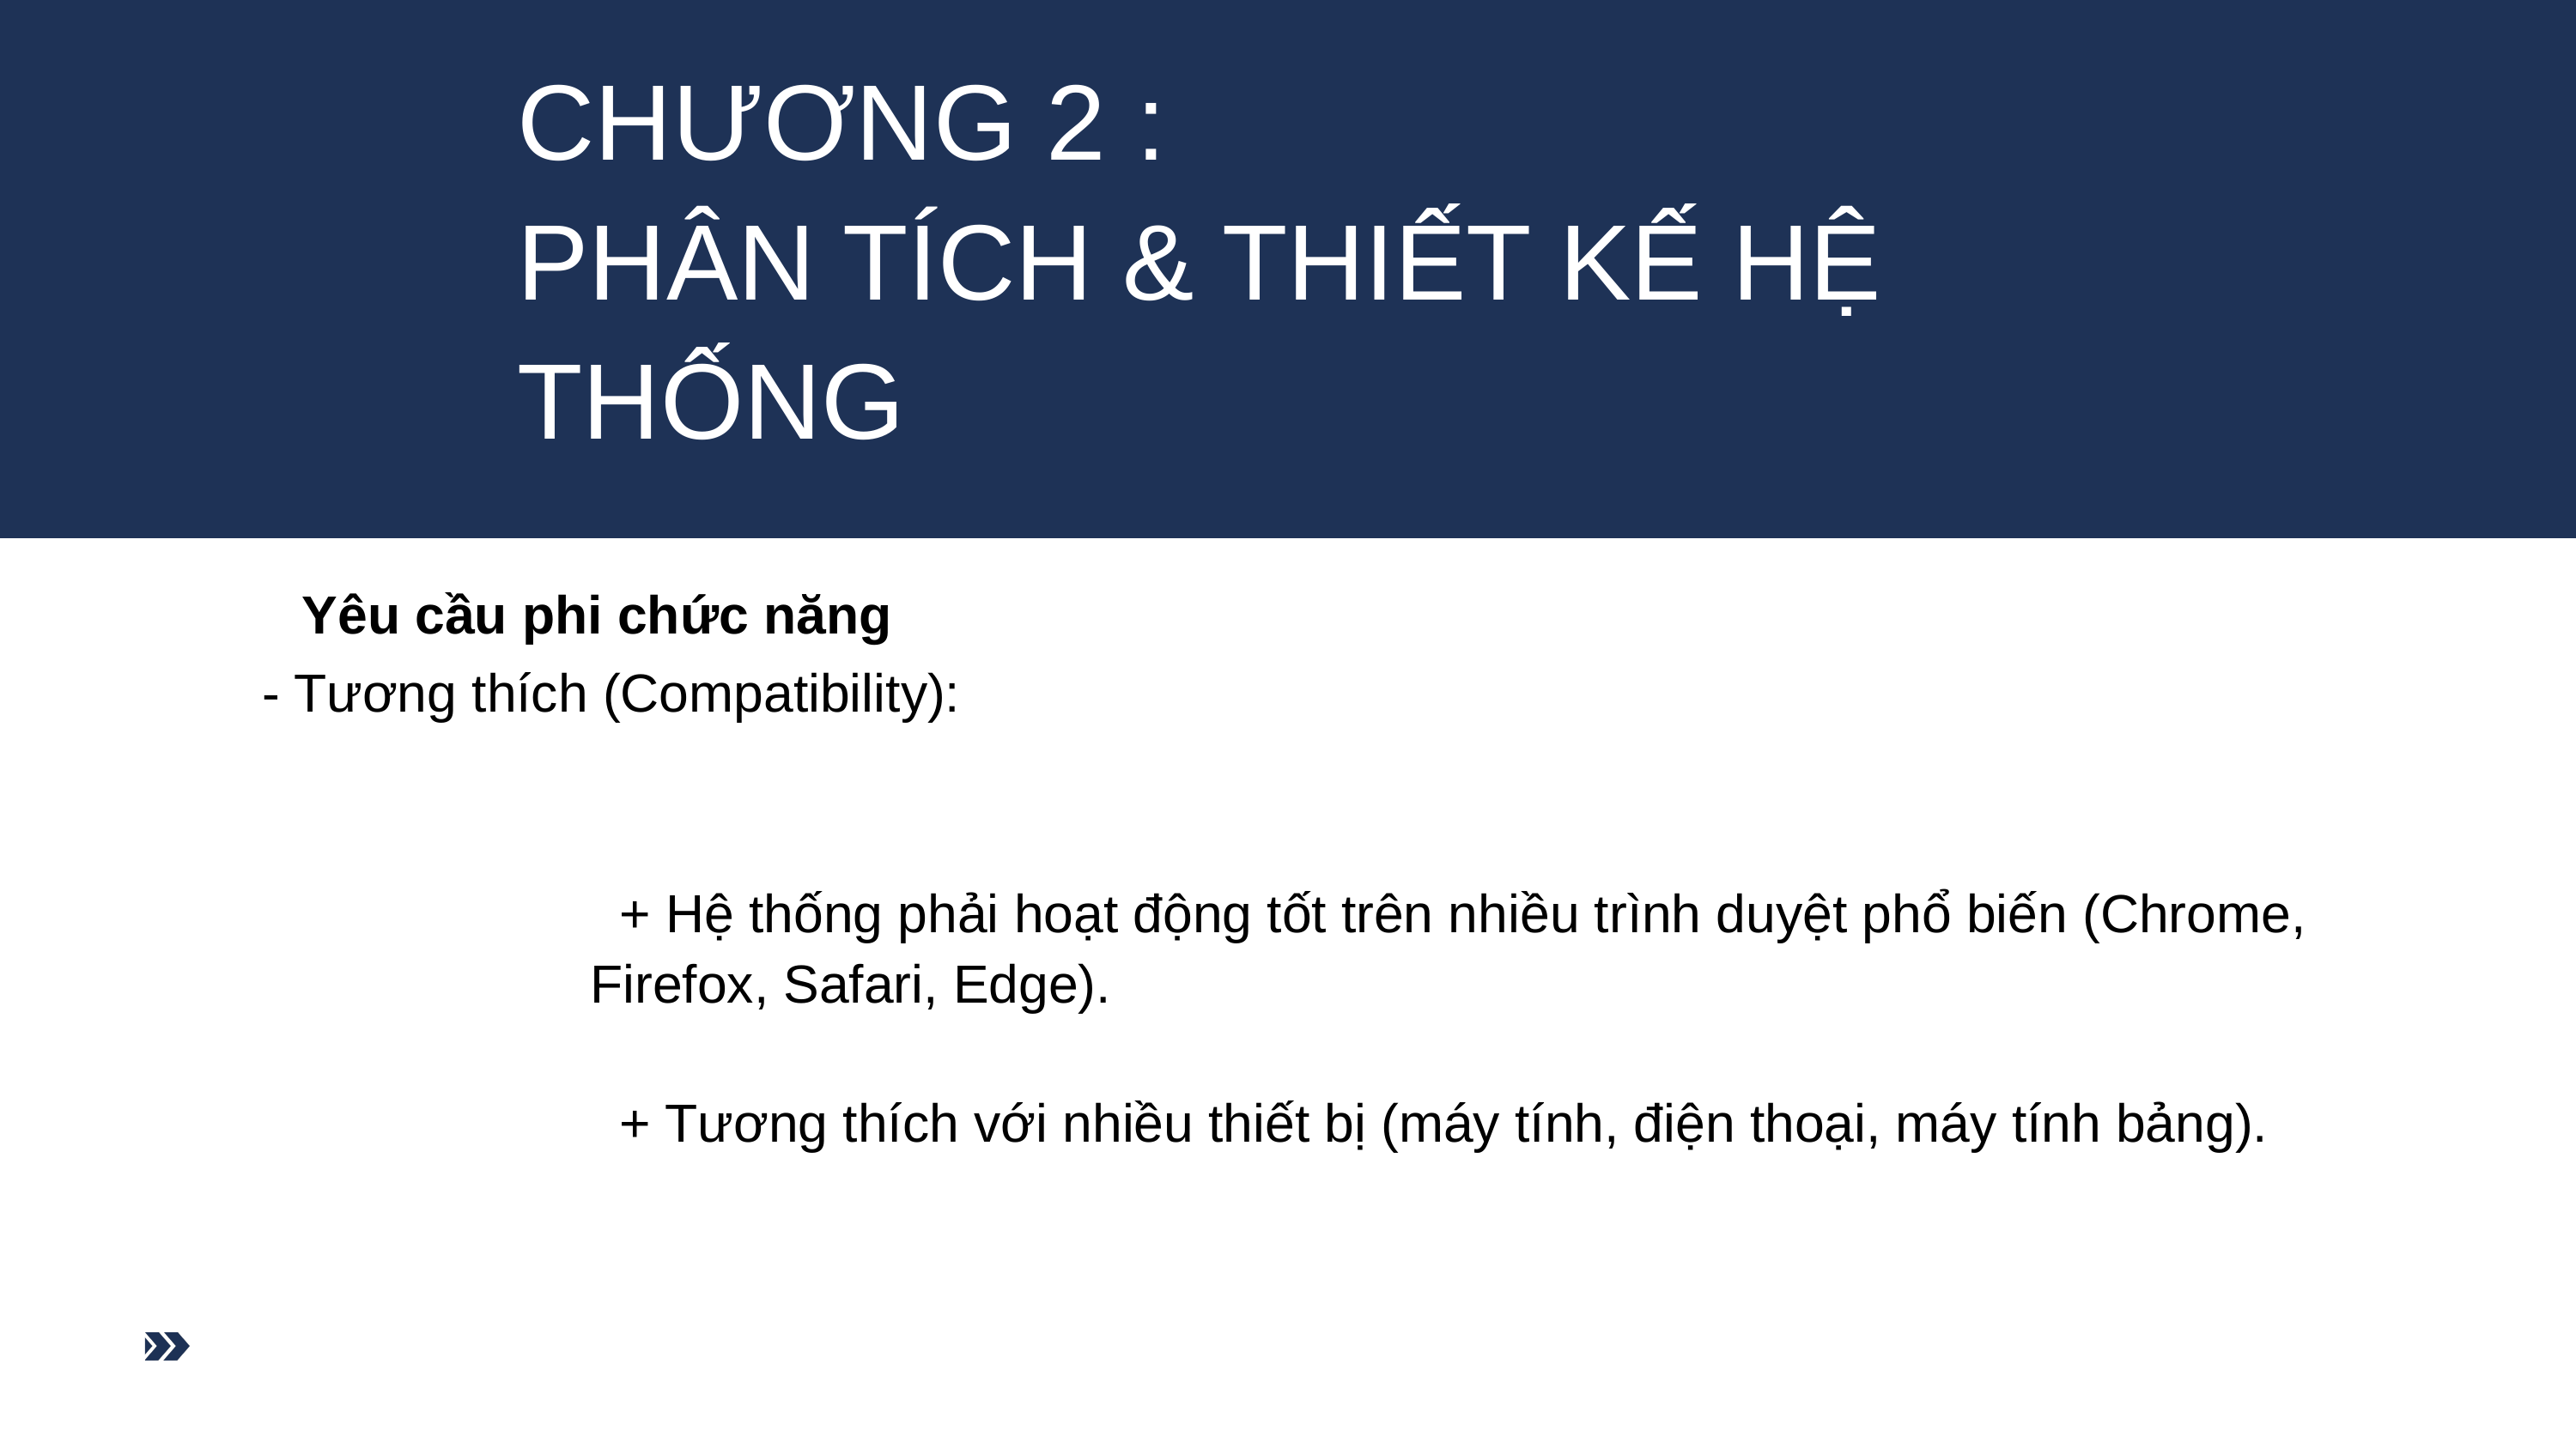

CHƯƠNG 2 :
PHÂN TÍCH & THIẾT KẾ HỆ THỐNG

 Yêu cầu phi chức năng

- Tương thích (Compatibility):

  + Hệ thống phải hoạt động tốt trên nhiều trình duyệt phổ biến (Chrome, Firefox, Safari, Edge).

  + Tương thích với nhiều thiết bị (máy tính, điện thoại, máy tính bảng).